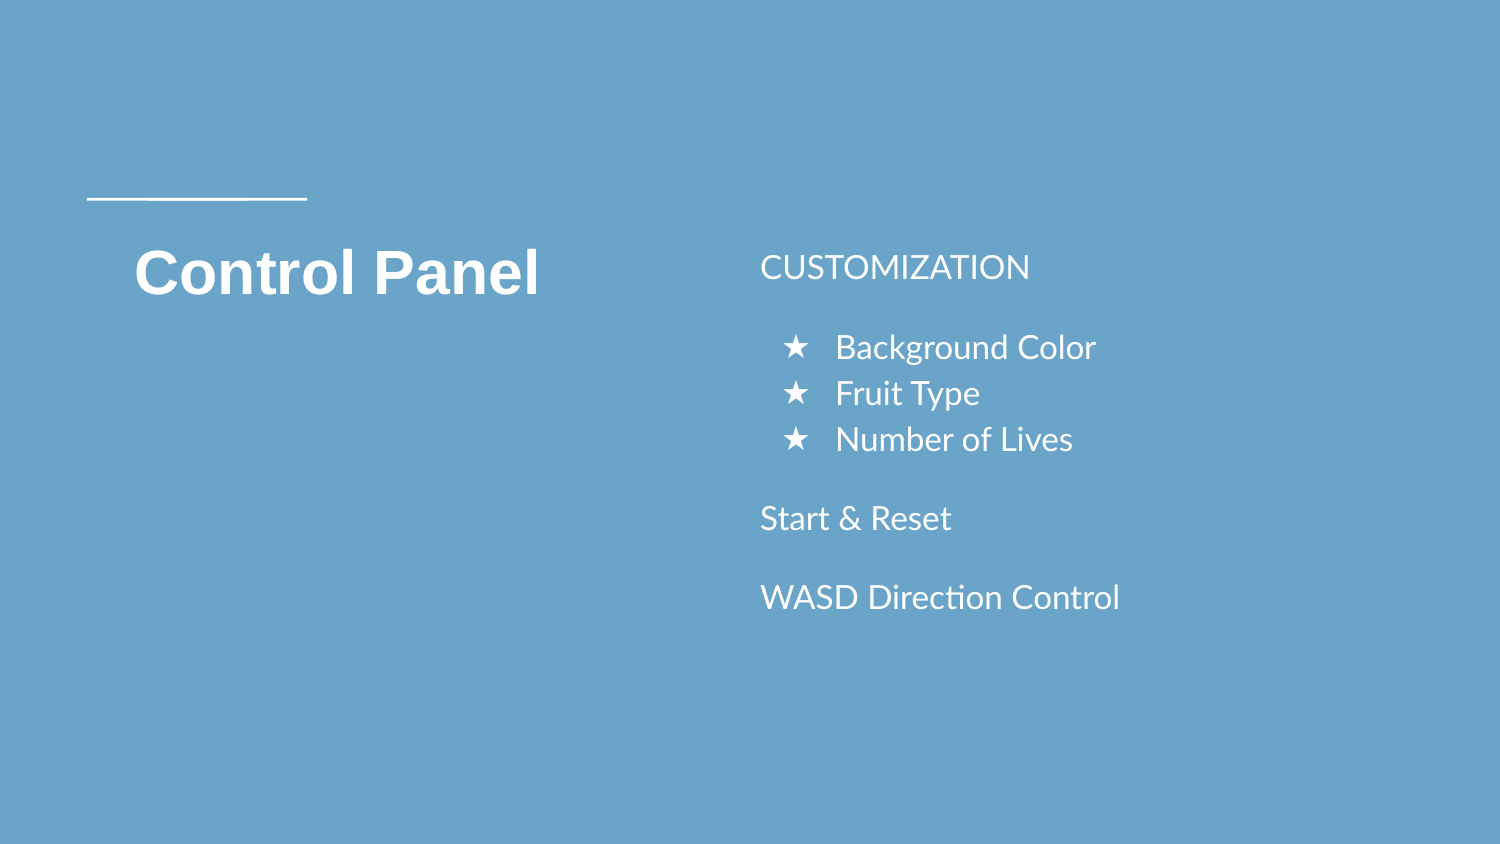

# Control Panel
CUSTOMIZATION
Background Color
Fruit Type
Number of Lives
Start & Reset
WASD Direction Control